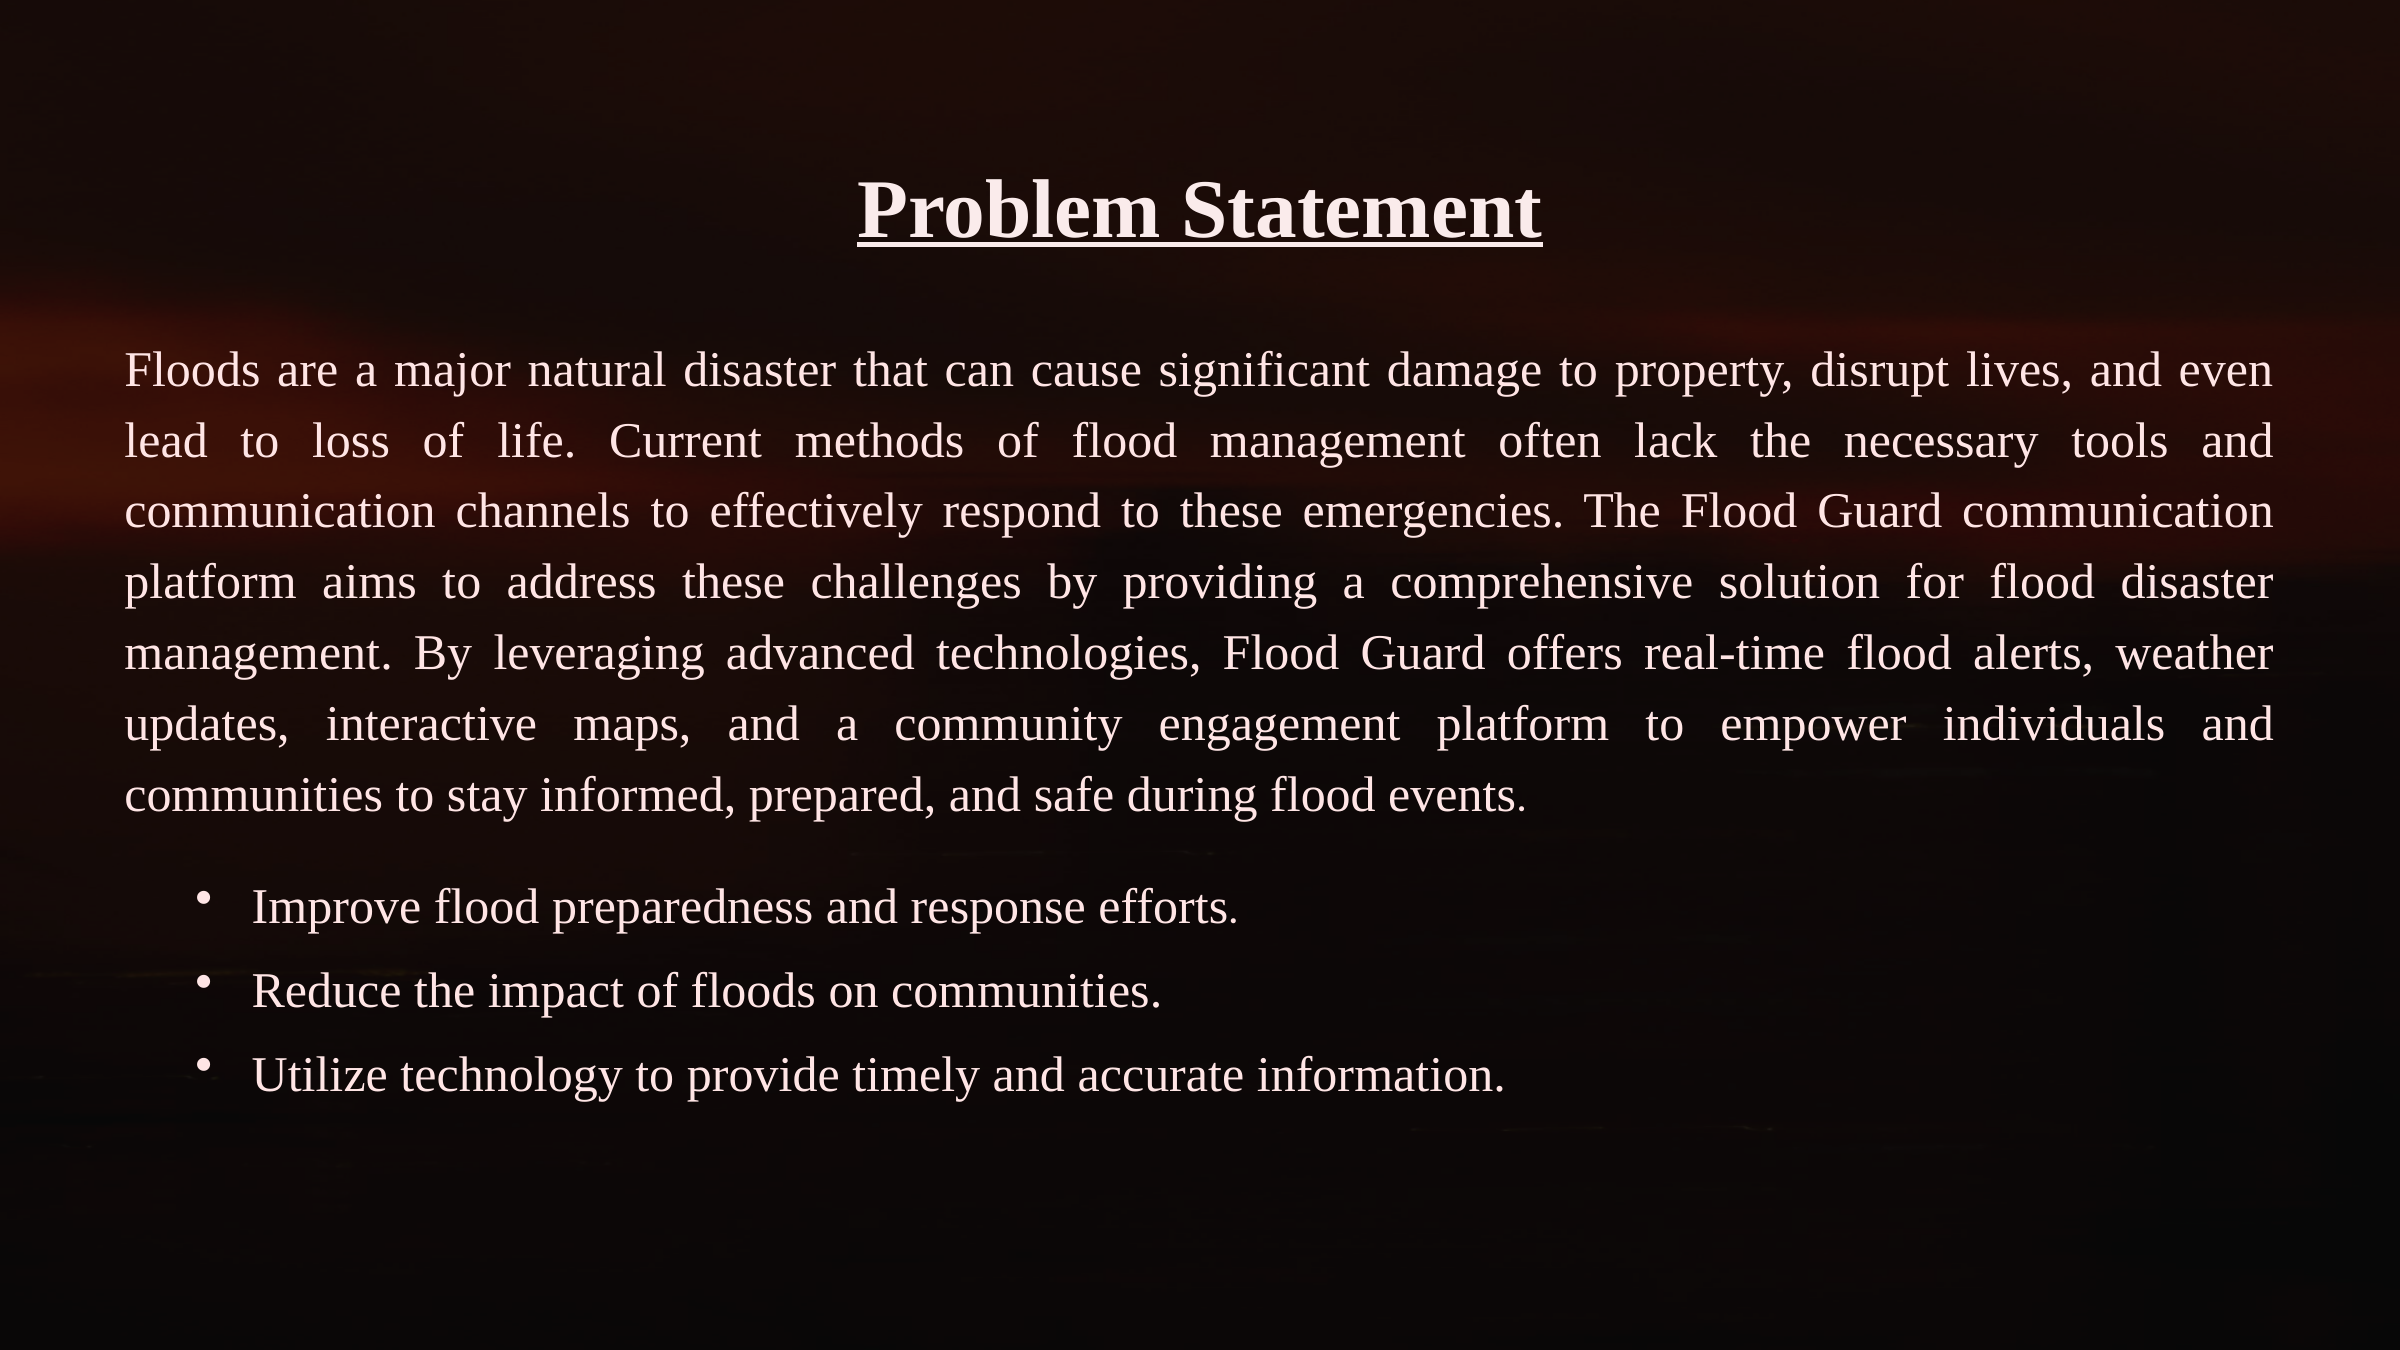

Problem Statement
Floods are a major natural disaster that can cause significant damage to property, disrupt lives, and even lead to loss of life. Current methods of flood management often lack the necessary tools and communication channels to effectively respond to these emergencies. The Flood Guard communication platform aims to address these challenges by providing a comprehensive solution for flood disaster management. By leveraging advanced technologies, Flood Guard offers real-time flood alerts, weather updates, interactive maps, and a community engagement platform to empower individuals and communities to stay informed, prepared, and safe during flood events.
Improve flood preparedness and response efforts.
Reduce the impact of floods on communities.
Utilize technology to provide timely and accurate information.